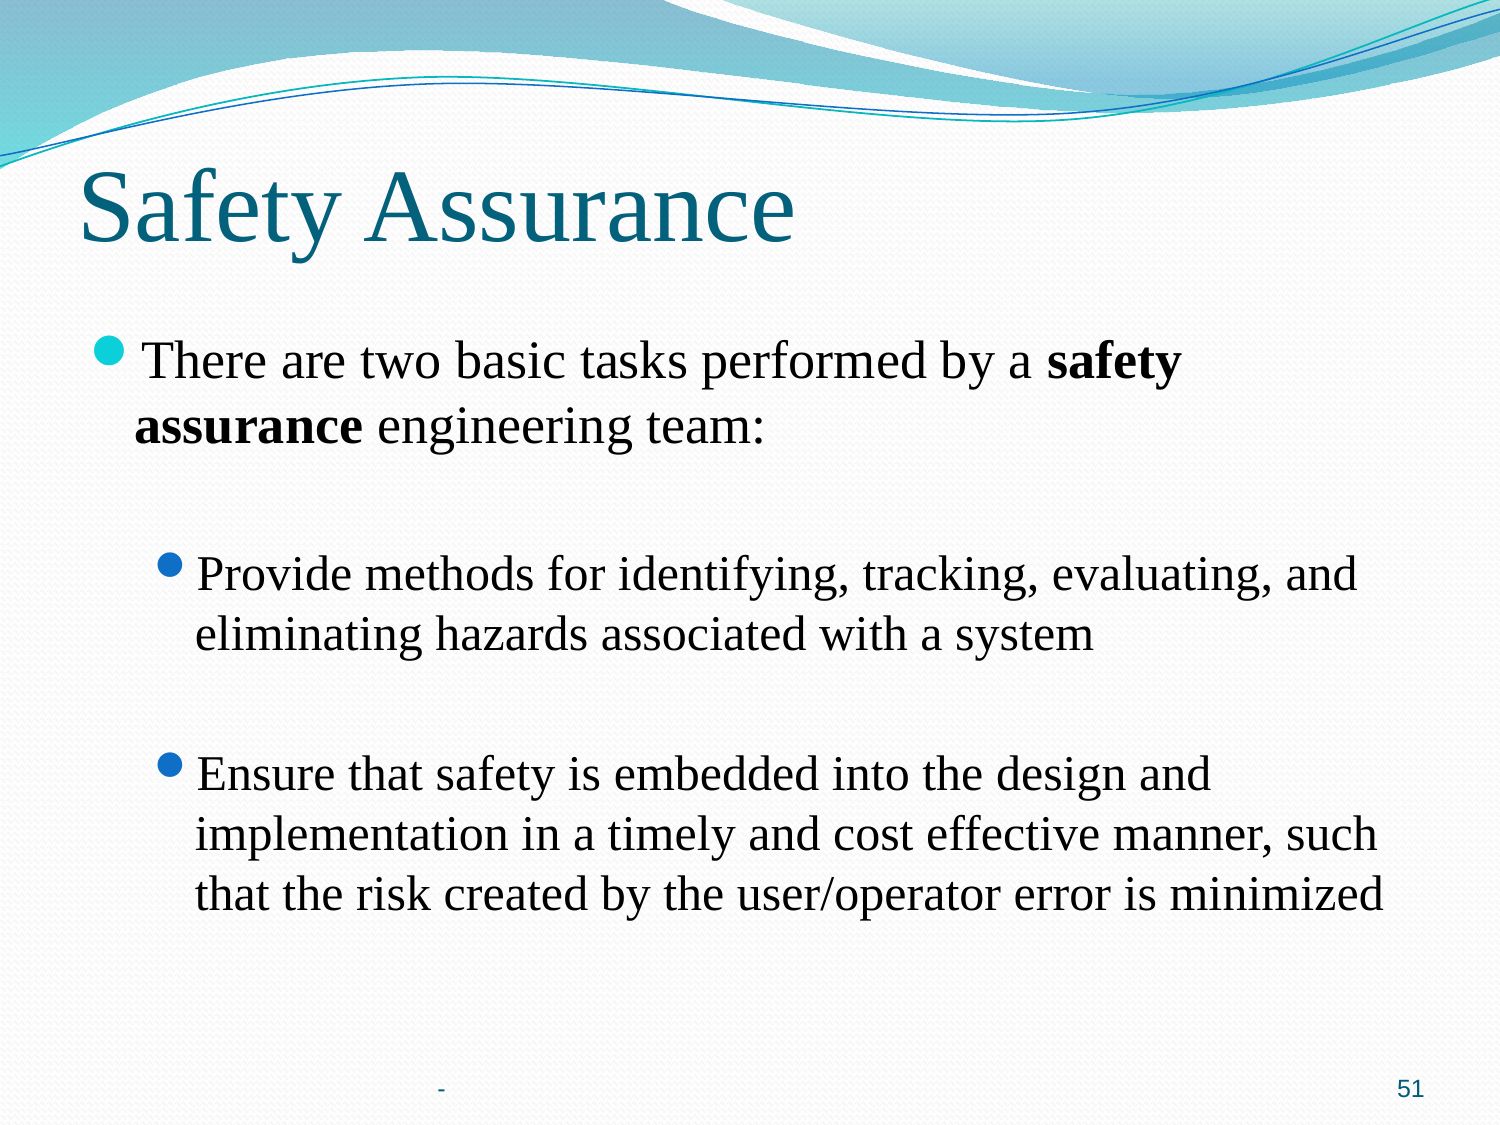

# Safety Assurance
There are two basic tasks performed by a safety assurance engineering team:

Provide methods for identifying, tracking, evaluating, and eliminating hazards associated with a system

Ensure that safety is embedded into the design and implementation in a timely and cost effective manner, such that the risk created by the user/operator error is minimized
-
51